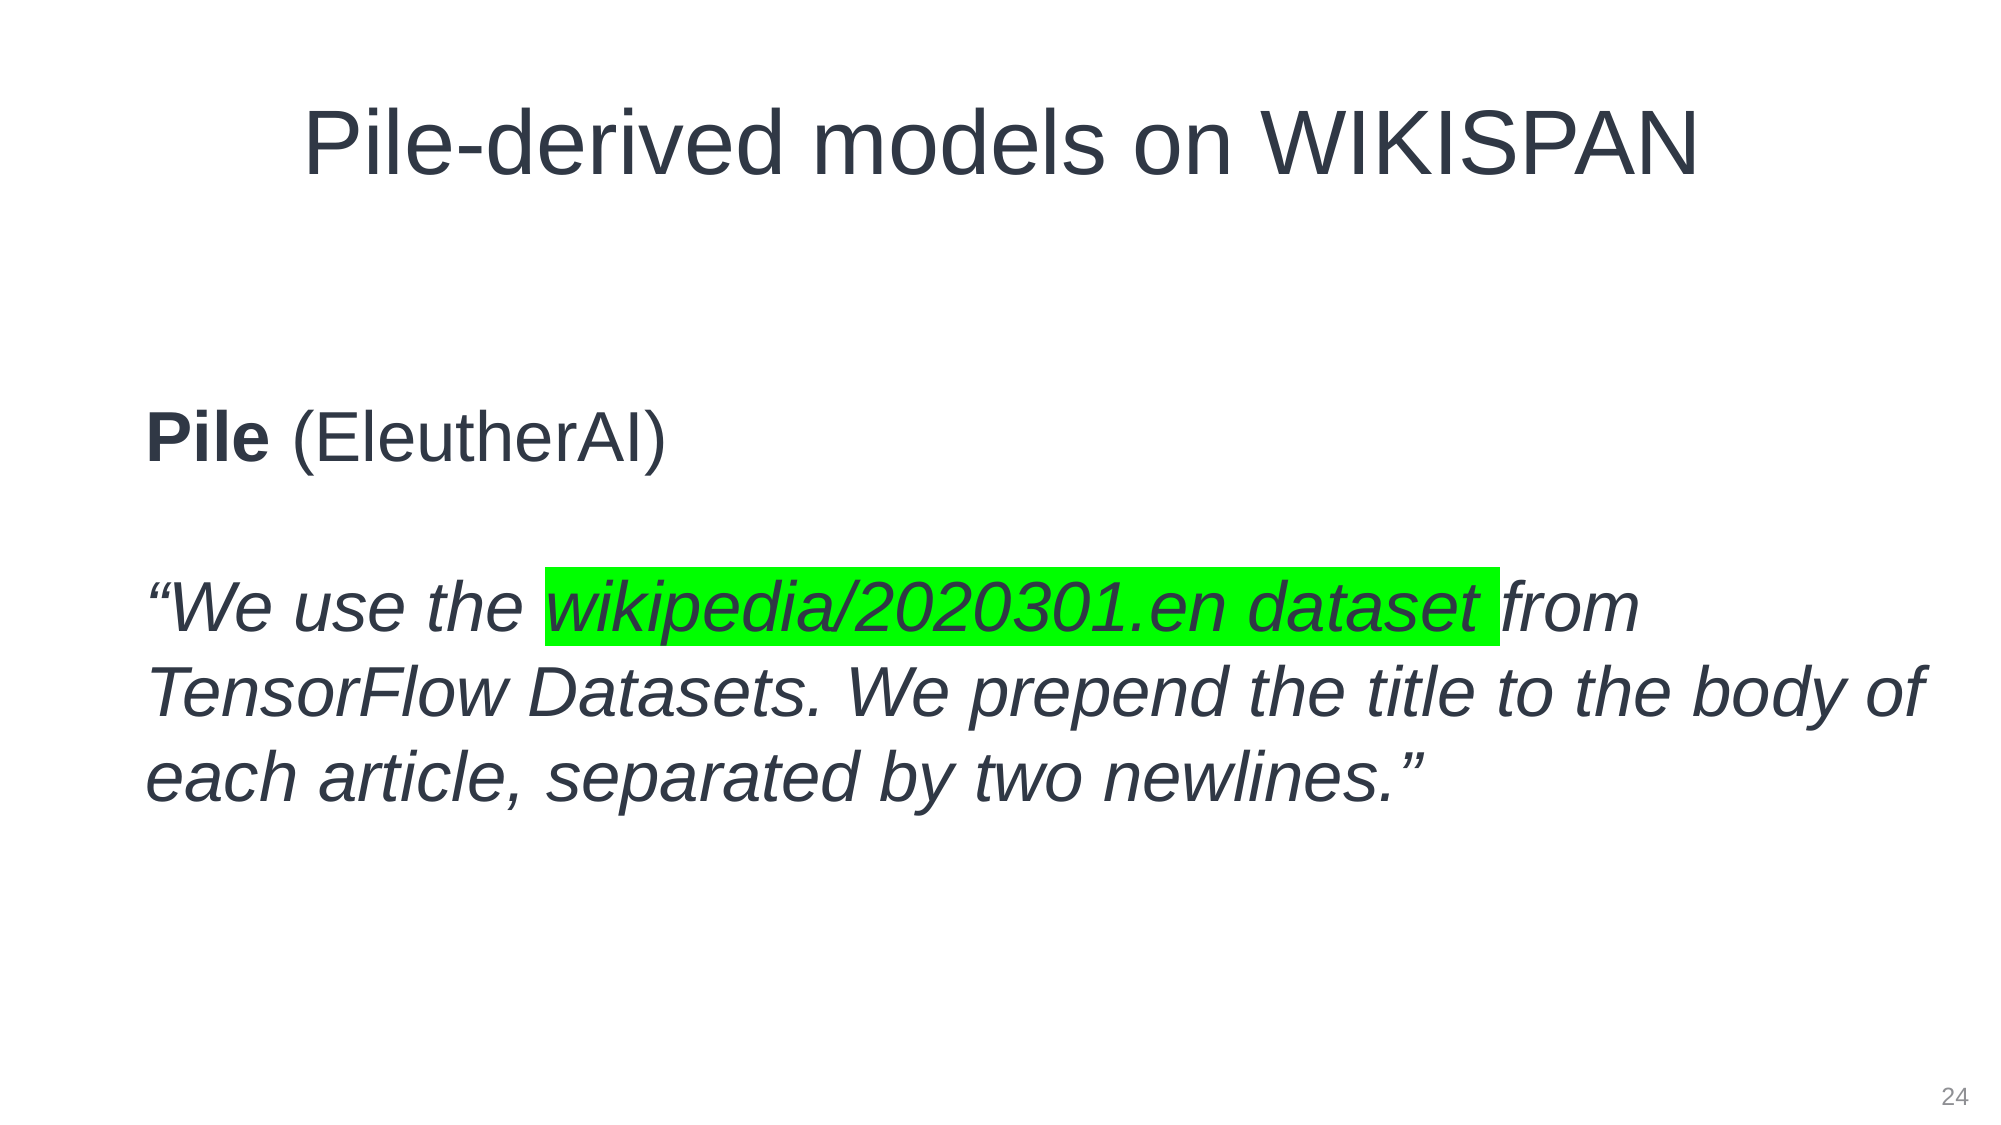

# Pile-derived models on WIKISPAN
Pile (EleutherAI)

“We use the wikipedia/2020301.en dataset from TensorFlow Datasets. We prepend the title to the body of each article, separated by two newlines.”
24